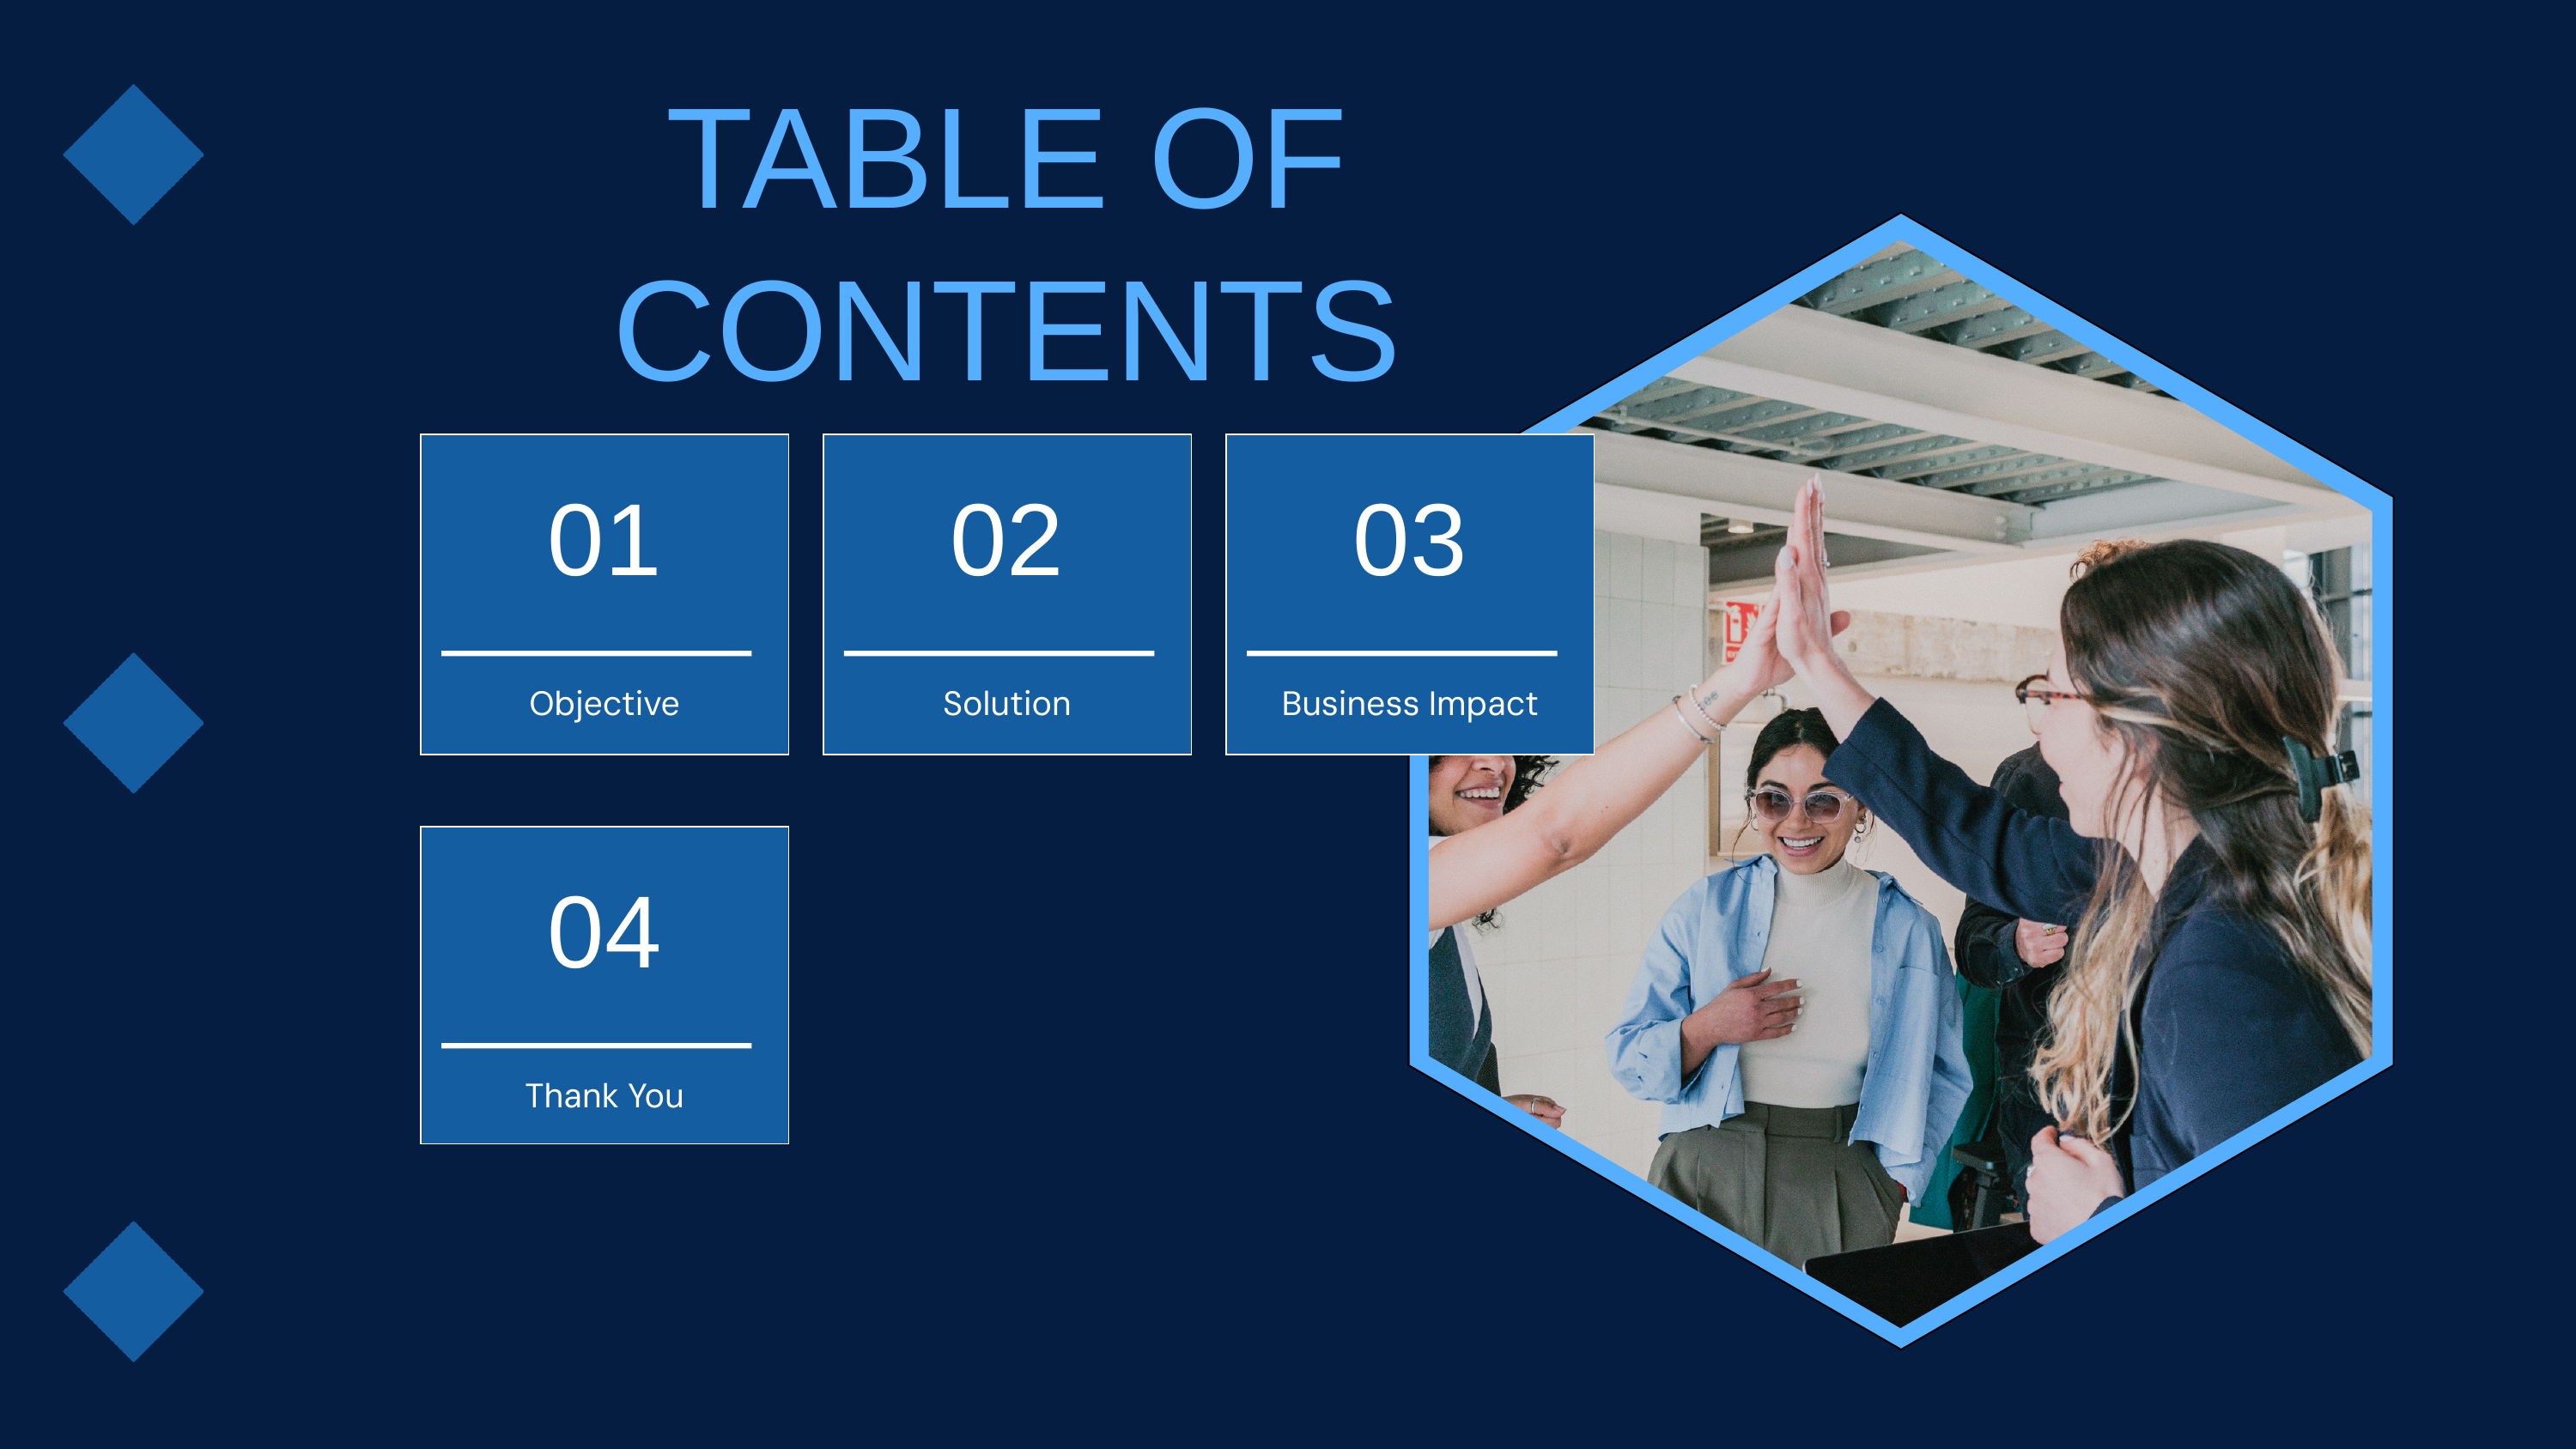

TABLE OF CONTENTS

01
02
03

Objective
Solution
Business Impact

04

Thank You